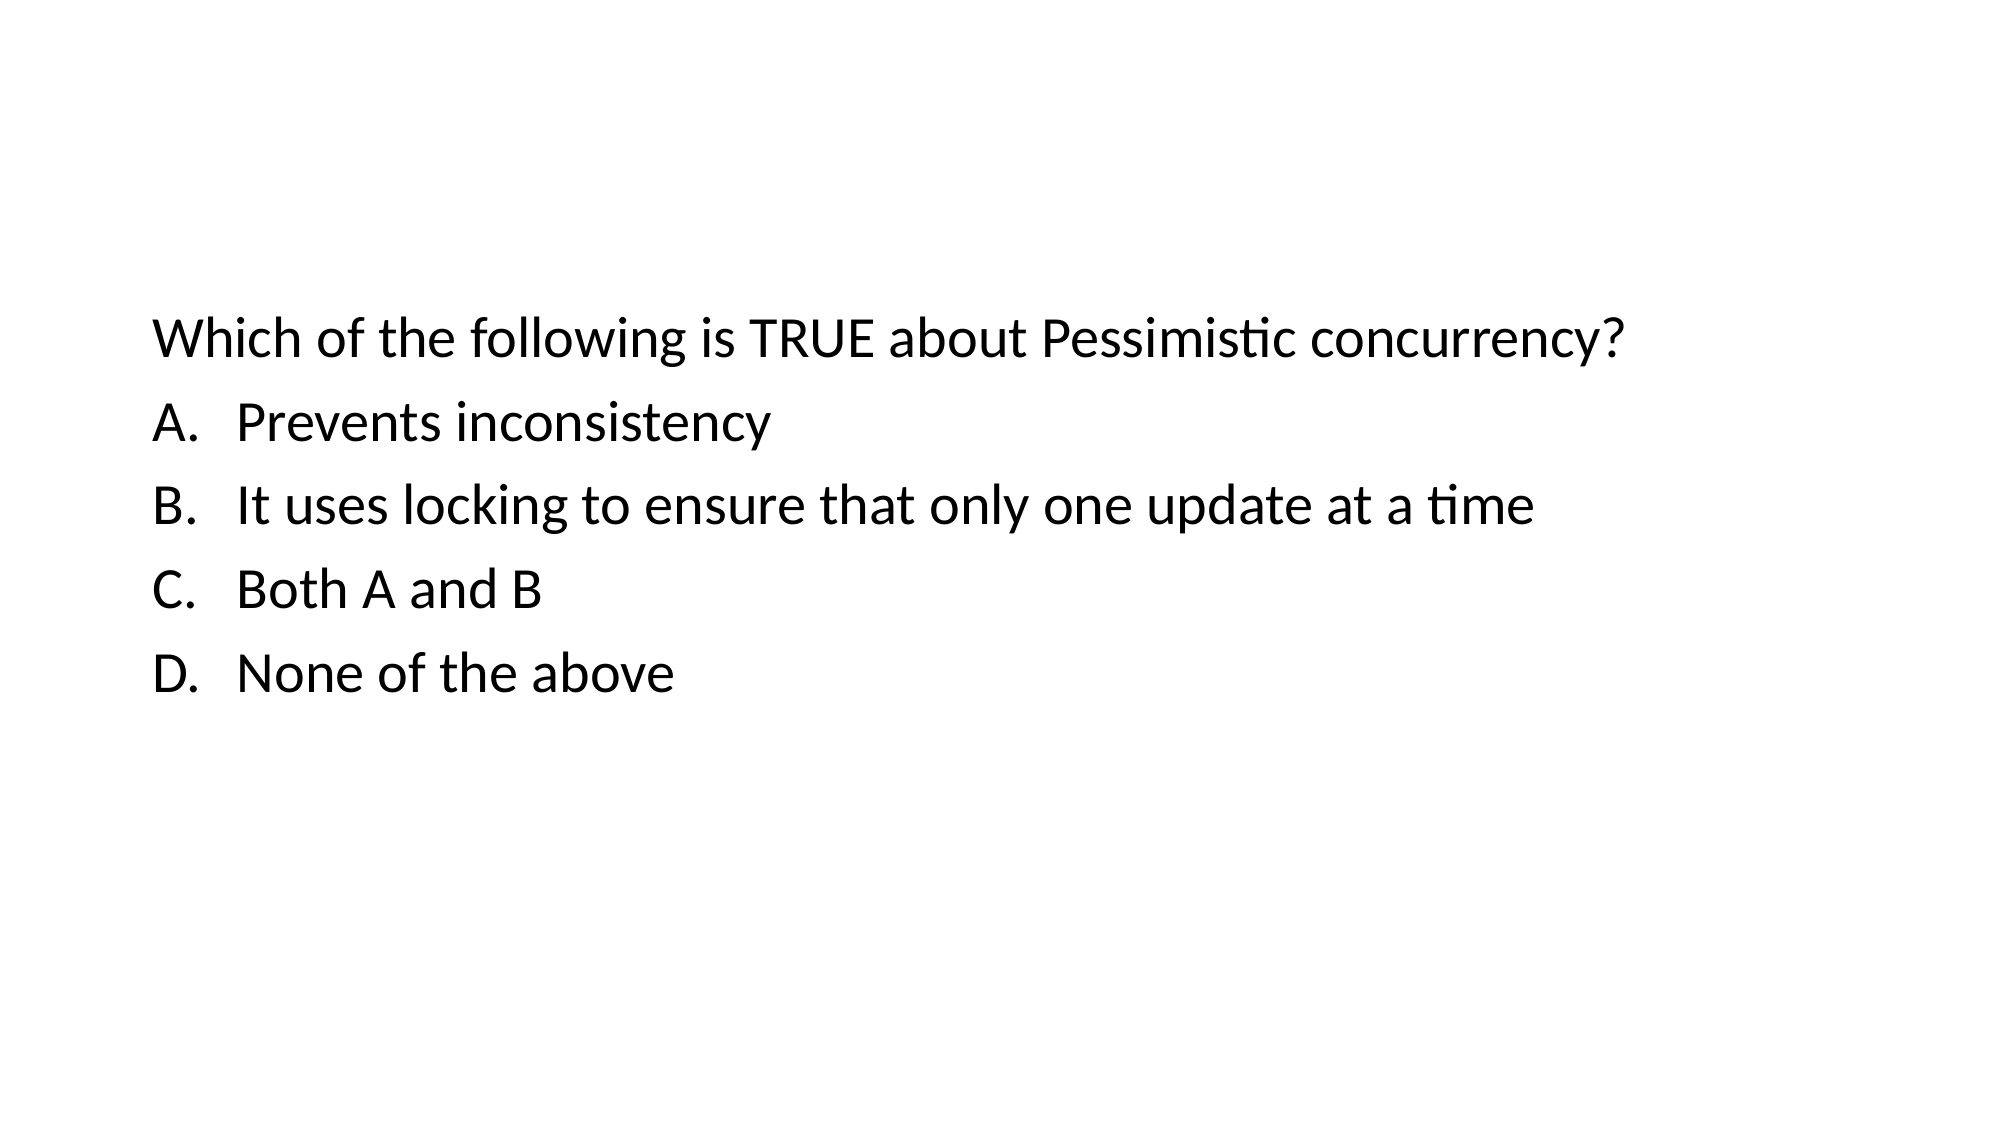

#
Which of the following is TRUE about Pessimistic concurrency?
Prevents inconsistency
It uses locking to ensure that only one update at a time
Both A and B
None of the above